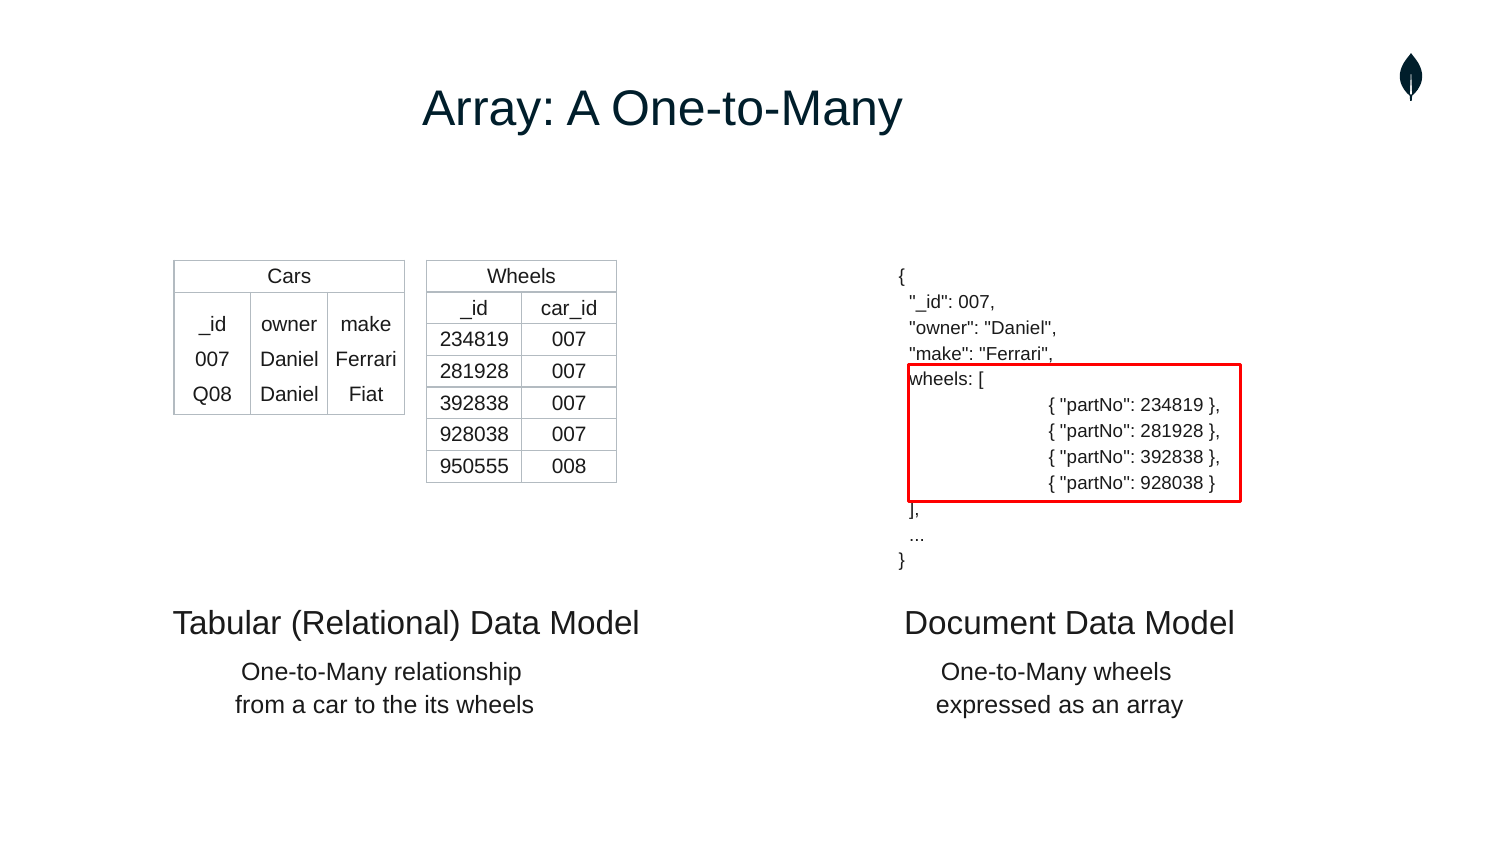

# Array: A One-to-Many
{
  "_id": 007,
  "owner": "Daniel",
  "make": "Ferrari",
  wheels: [
	{ "partNo": 234819 },
	{ "partNo": 281928 },
	{ "partNo": 392838 },
	{ "partNo": 928038 }
  ],
  ...
}
| Cars |  |  |
| --- | --- | --- |
| \_id 007 Q08 | owner Daniel Daniel | make Ferrari Fiat |
|  |  |  |
|  |  |  |
| Wheels |  |
| --- | --- |
| \_id | car\_id |
| 234819 | 007 |
| 281928 | 007 |
| 392838 | 007 |
| 928038 | 007 |
| 950555 | 008 |

Tabular (Relational) Data Model
Document Data Model
One-to-Many relationship
from a car to the its wheels
One-to-Many wheels
expressed as an array